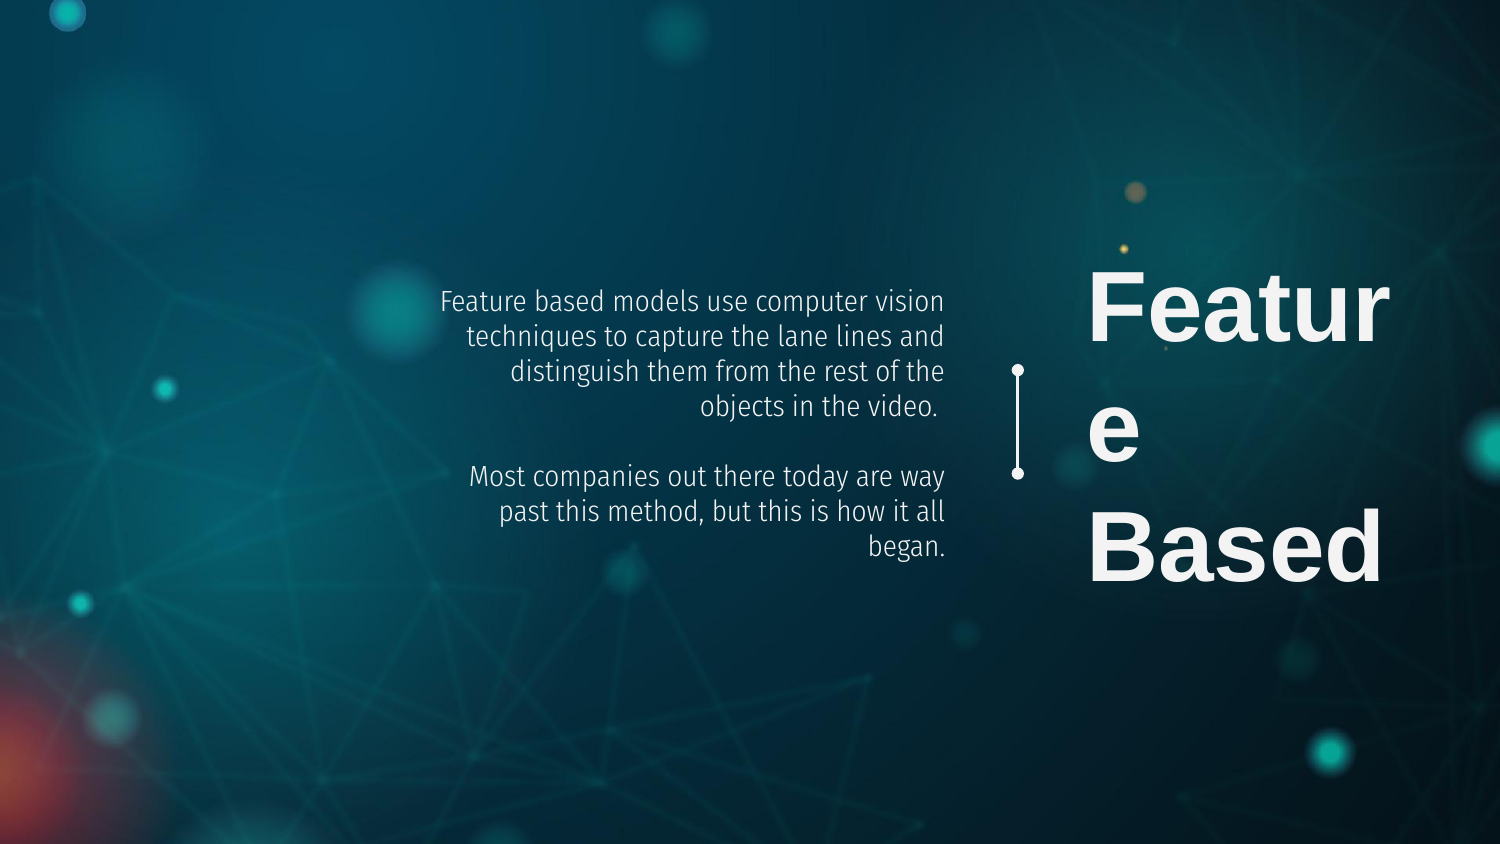

Feature based models use computer vision techniques to capture the lane lines and distinguish them from the rest of the objects in the video.

Most companies out there today are way past this method, but this is how it all began.
# Feature Based